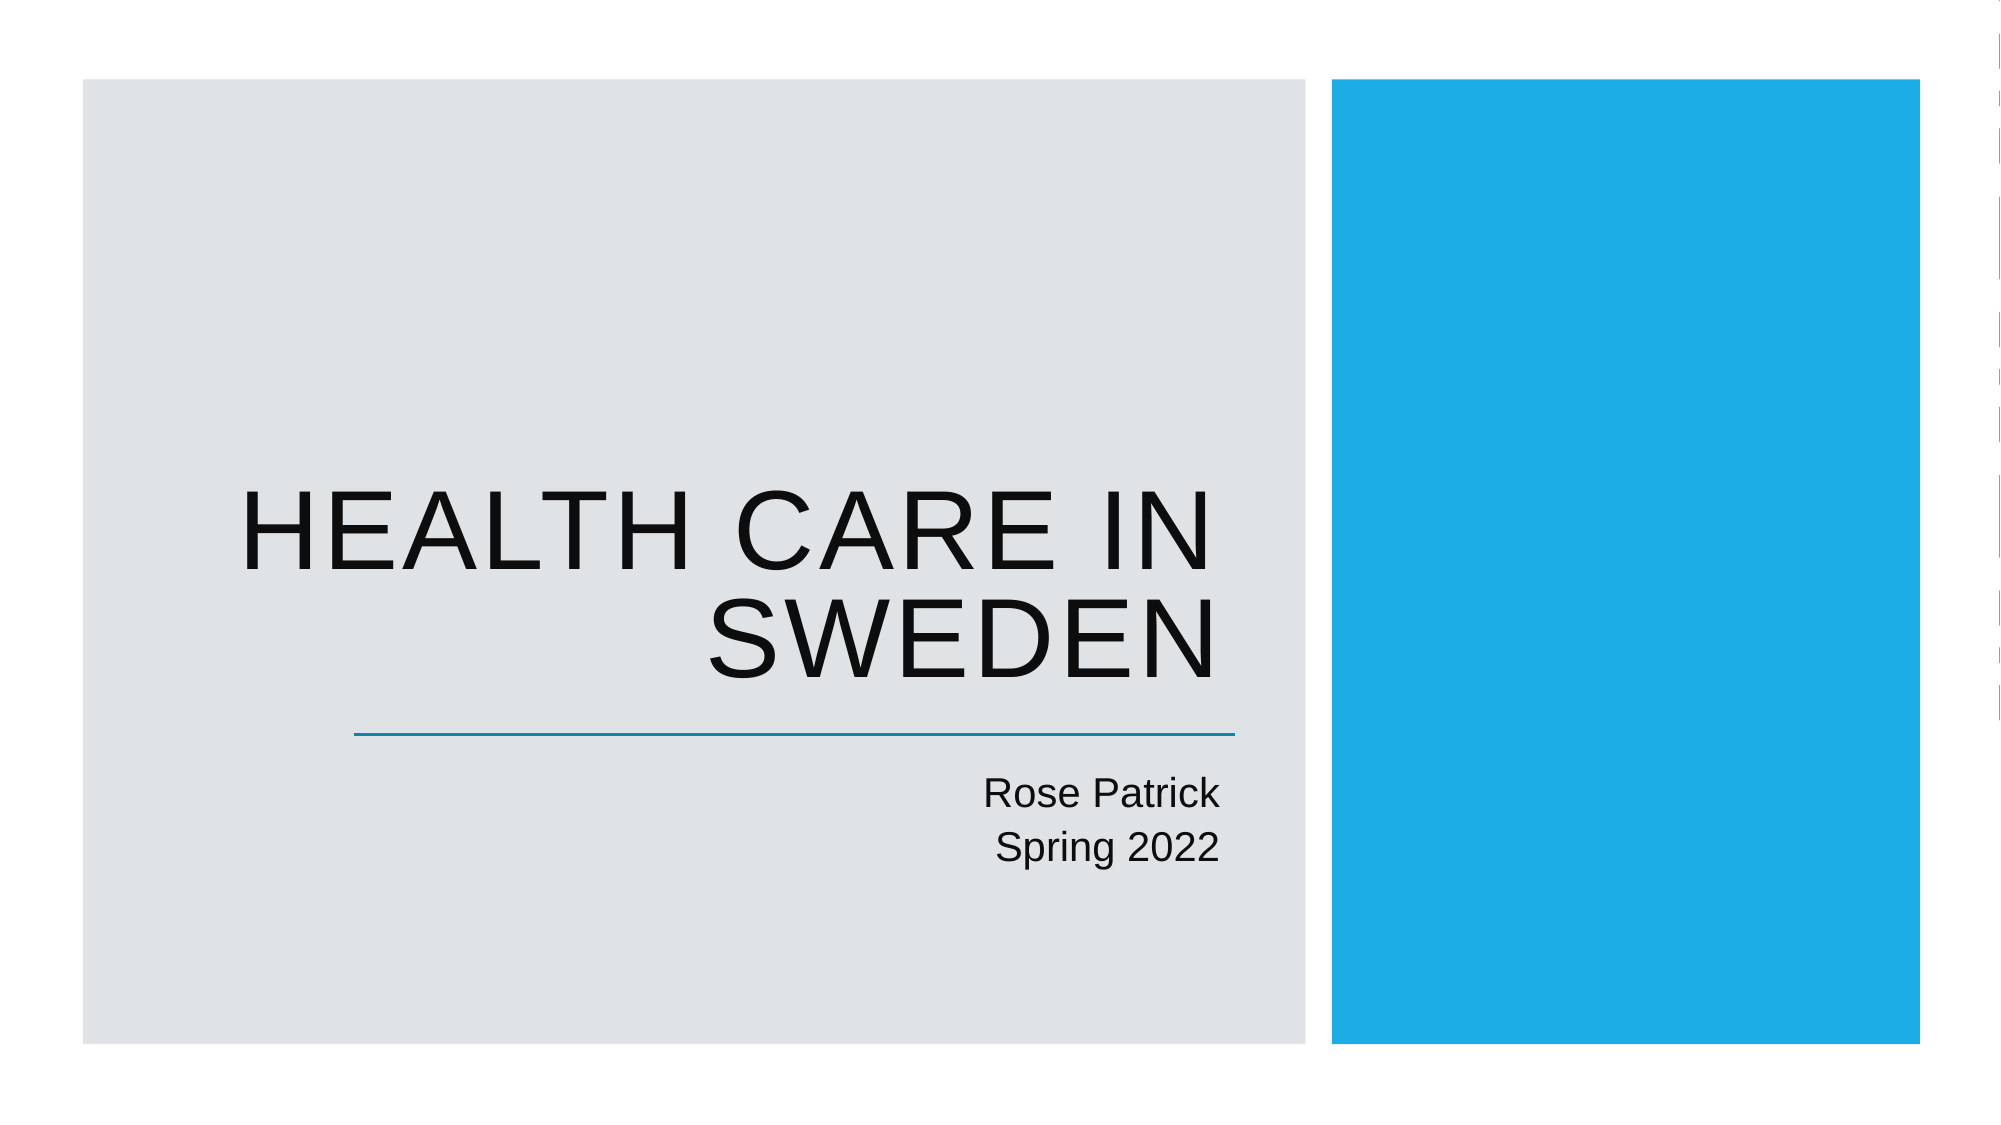

# Health Care In Sweden
Rose Patrick
Spring 2022